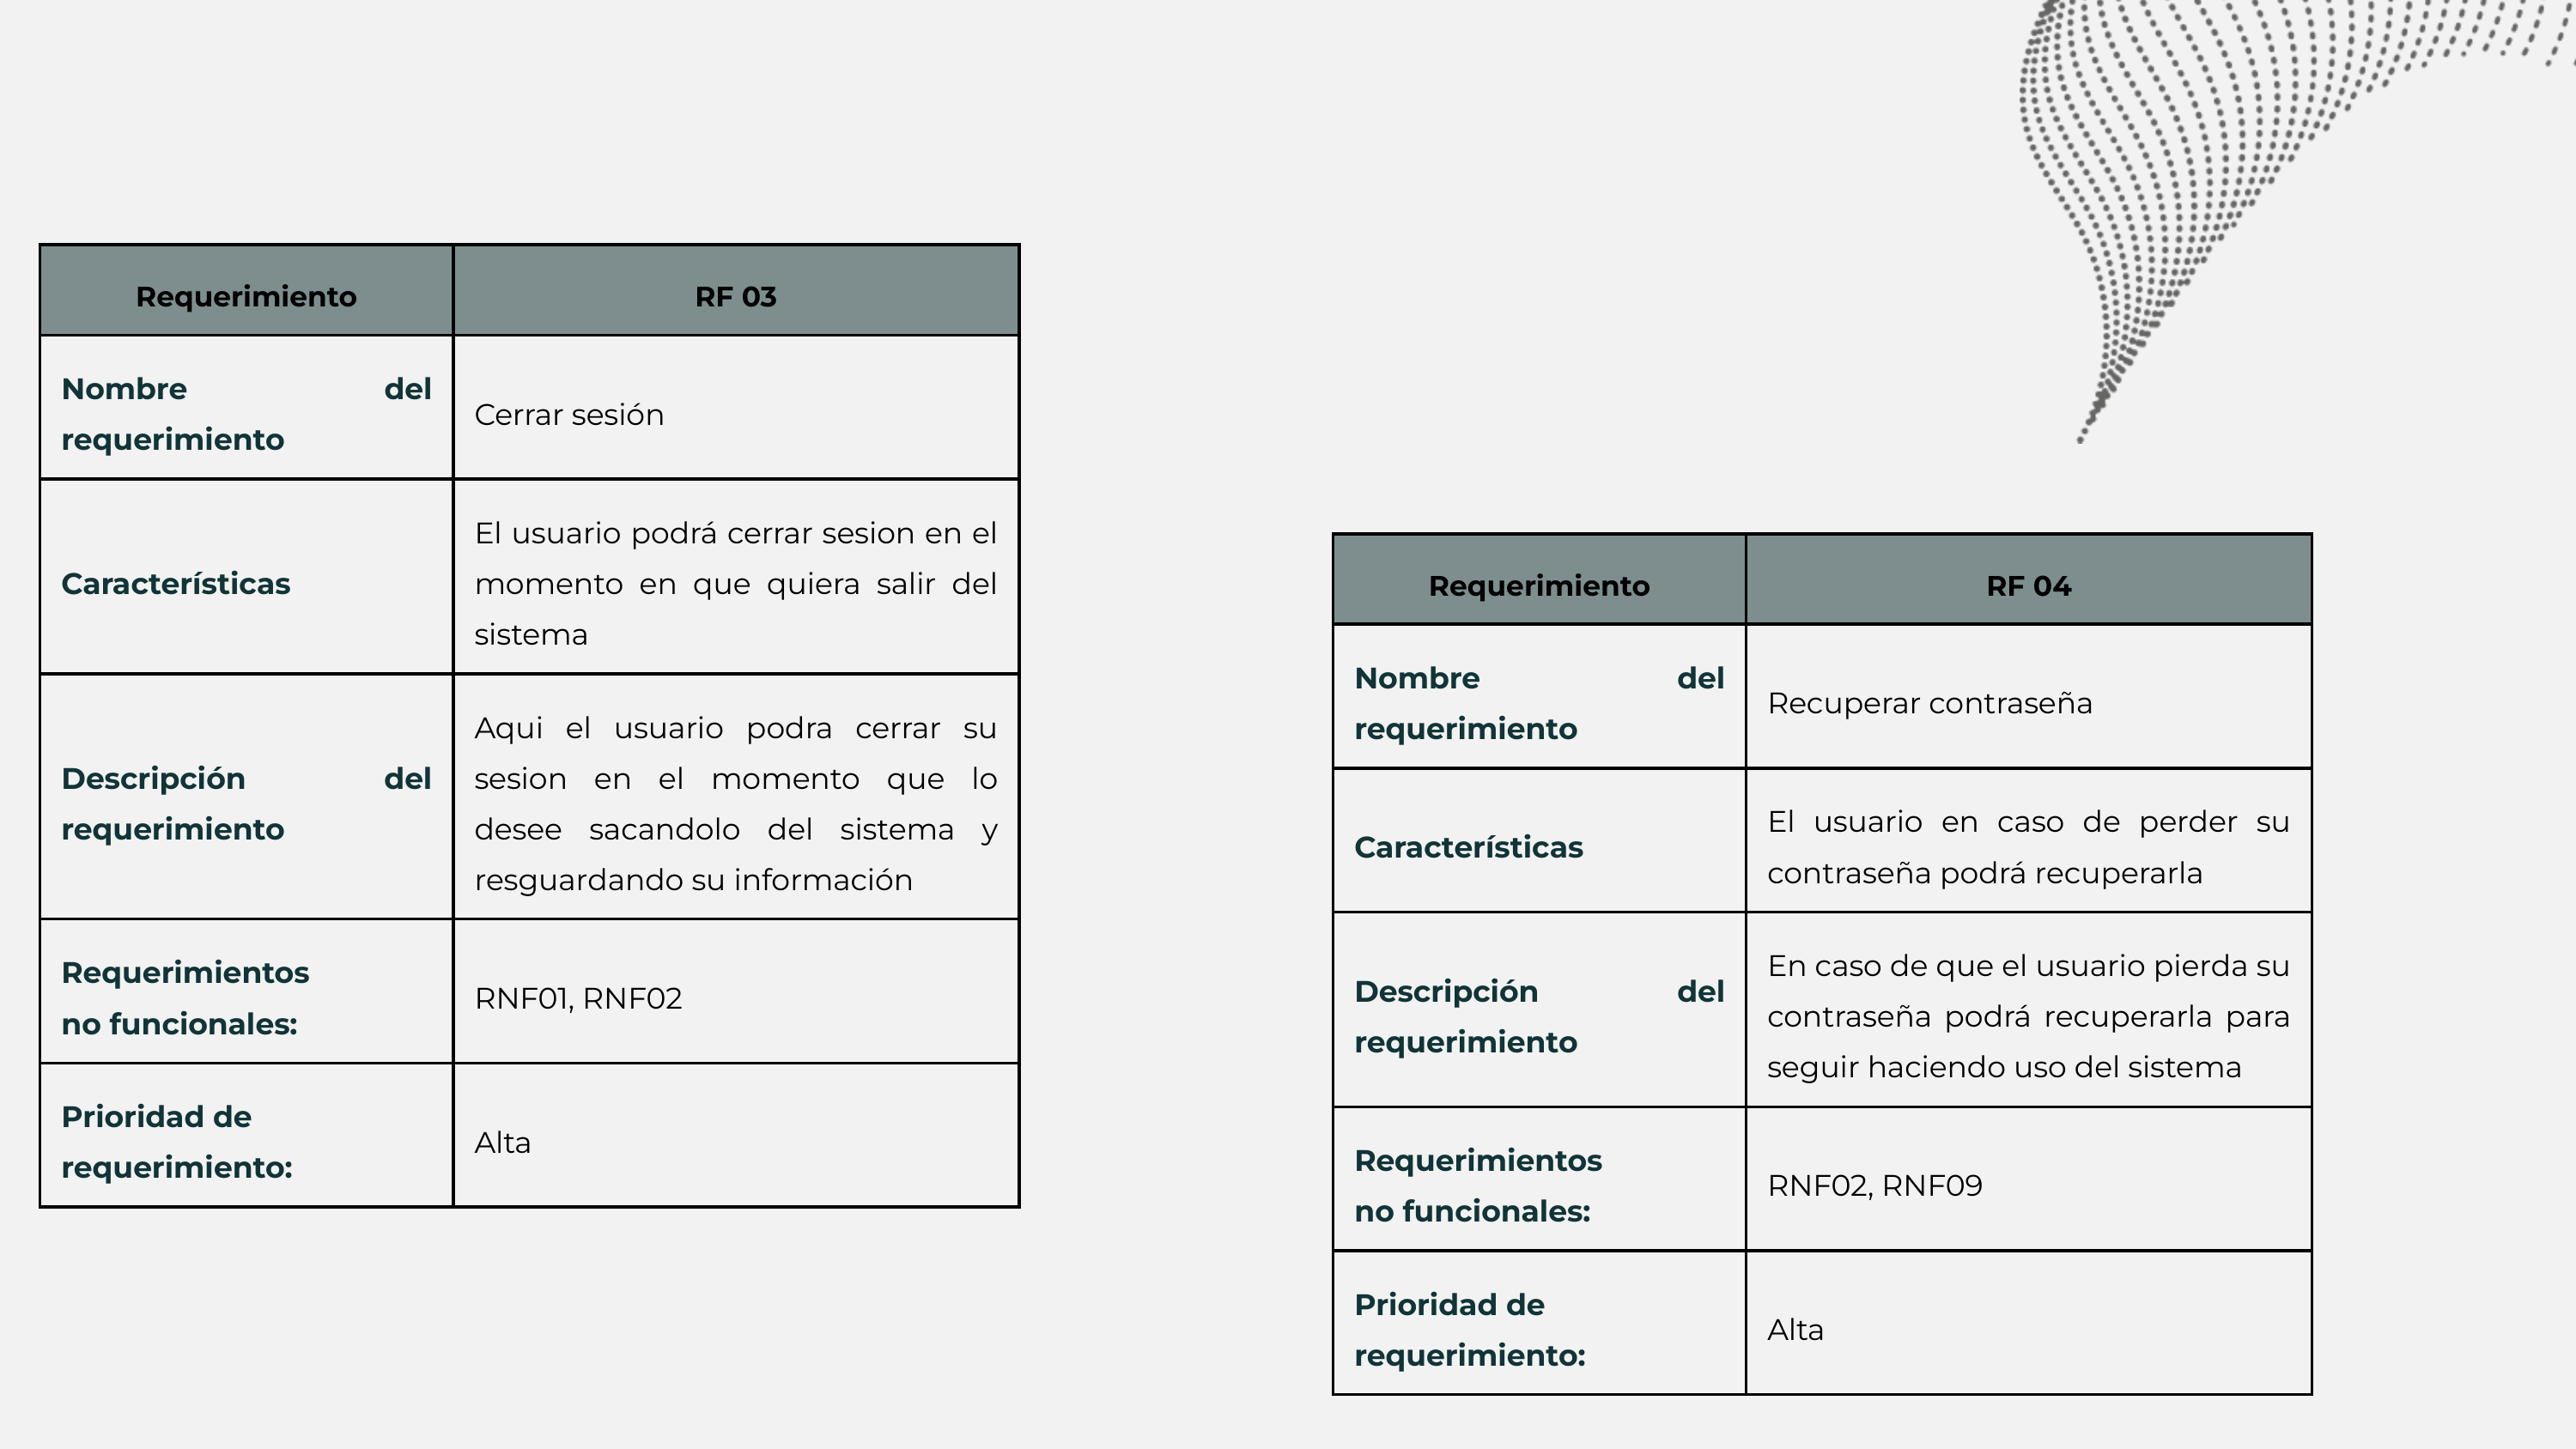

| Requerimiento | RF 03 |
| --- | --- |
| Nombre del requerimiento | Cerrar sesión |
| Características | El usuario podrá cerrar sesion en el momento en que quiera salir del sistema |
| Descripción del requerimiento | Aqui el usuario podra cerrar su sesion en el momento que lo desee sacandolo del sistema y resguardando su información |
| Requerimientos no funcionales: | RNF01, RNF02 |
| Prioridad de requerimiento: | Alta |
| Requerimiento | RF 04 |
| --- | --- |
| Nombre del requerimiento | Recuperar contraseña |
| Características | El usuario en caso de perder su contraseña podrá recuperarla |
| Descripción del requerimiento | En caso de que el usuario pierda su contraseña podrá recuperarla para seguir haciendo uso del sistema |
| Requerimientos no funcionales: | RNF02, RNF09 |
| Prioridad de requerimiento: | Alta |